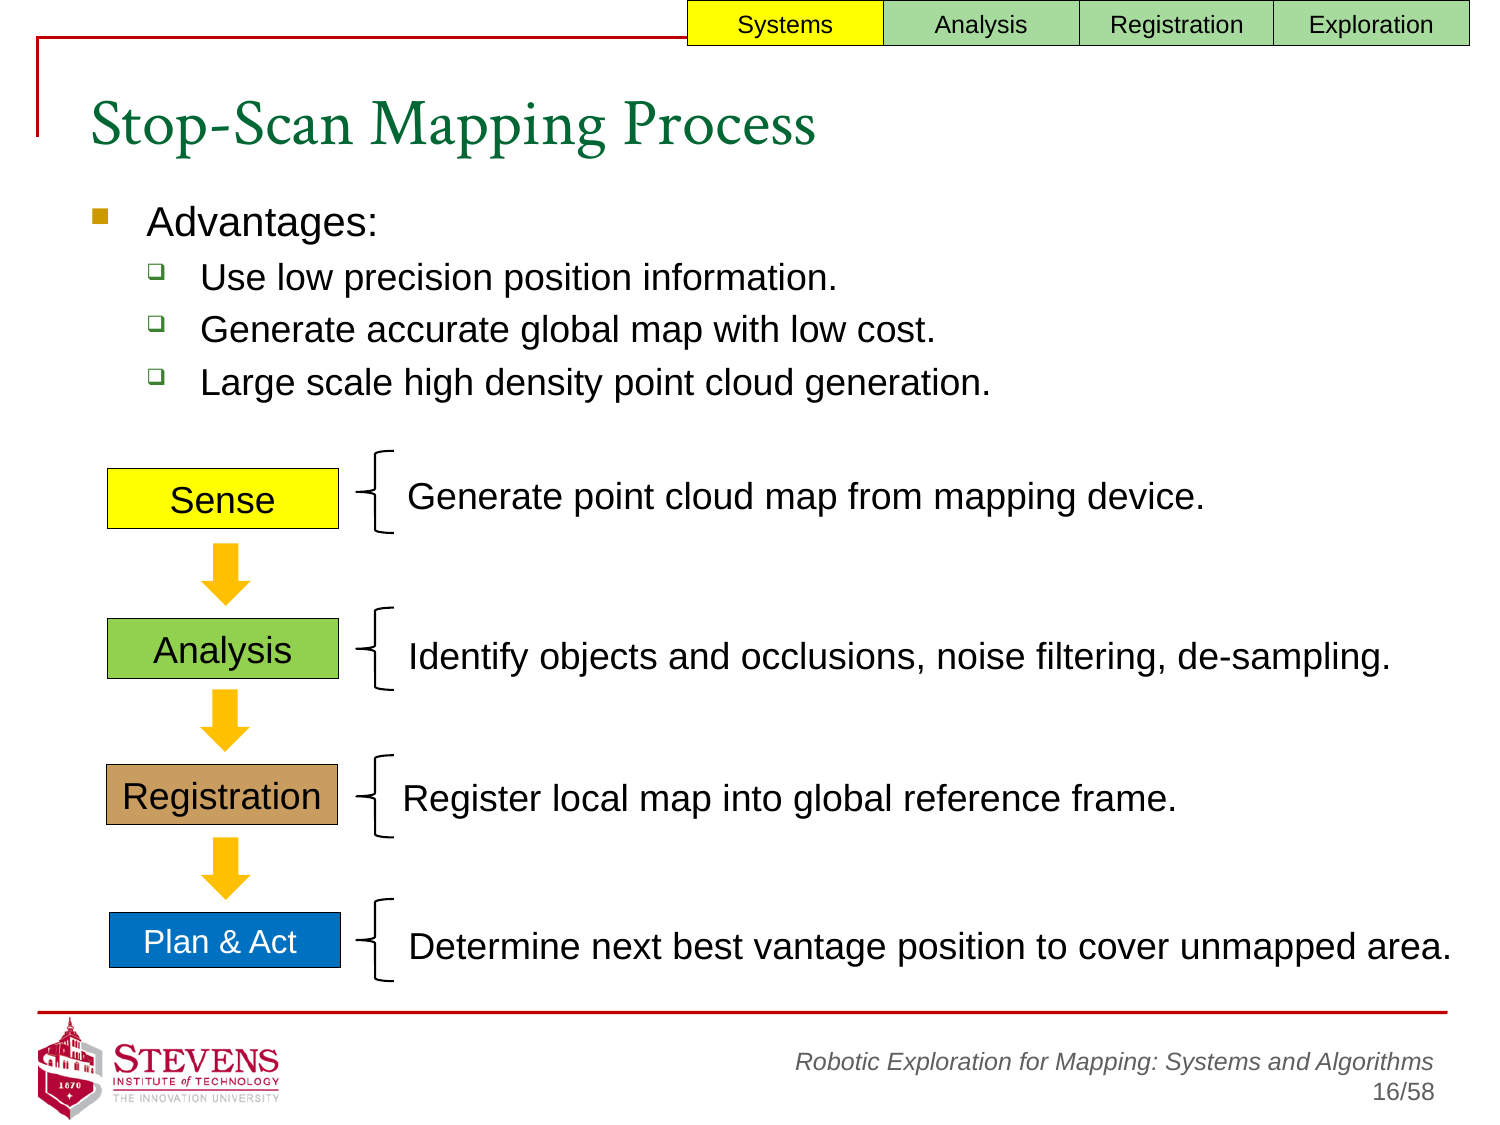

Registration
Analysis
Systems
Exploration
# Stop-Scan Mapping Process
Advantages:
Use low precision position information.
Generate accurate global map with low cost.
Large scale high density point cloud generation.

Generate point cloud map from mapping device.
Sense

Analysis

Plan & Act

Identify objects and occlusions, noise filtering, de-sampling.

Registration
Register local map into global reference frame.

Determine next best vantage position to cover unmapped area.